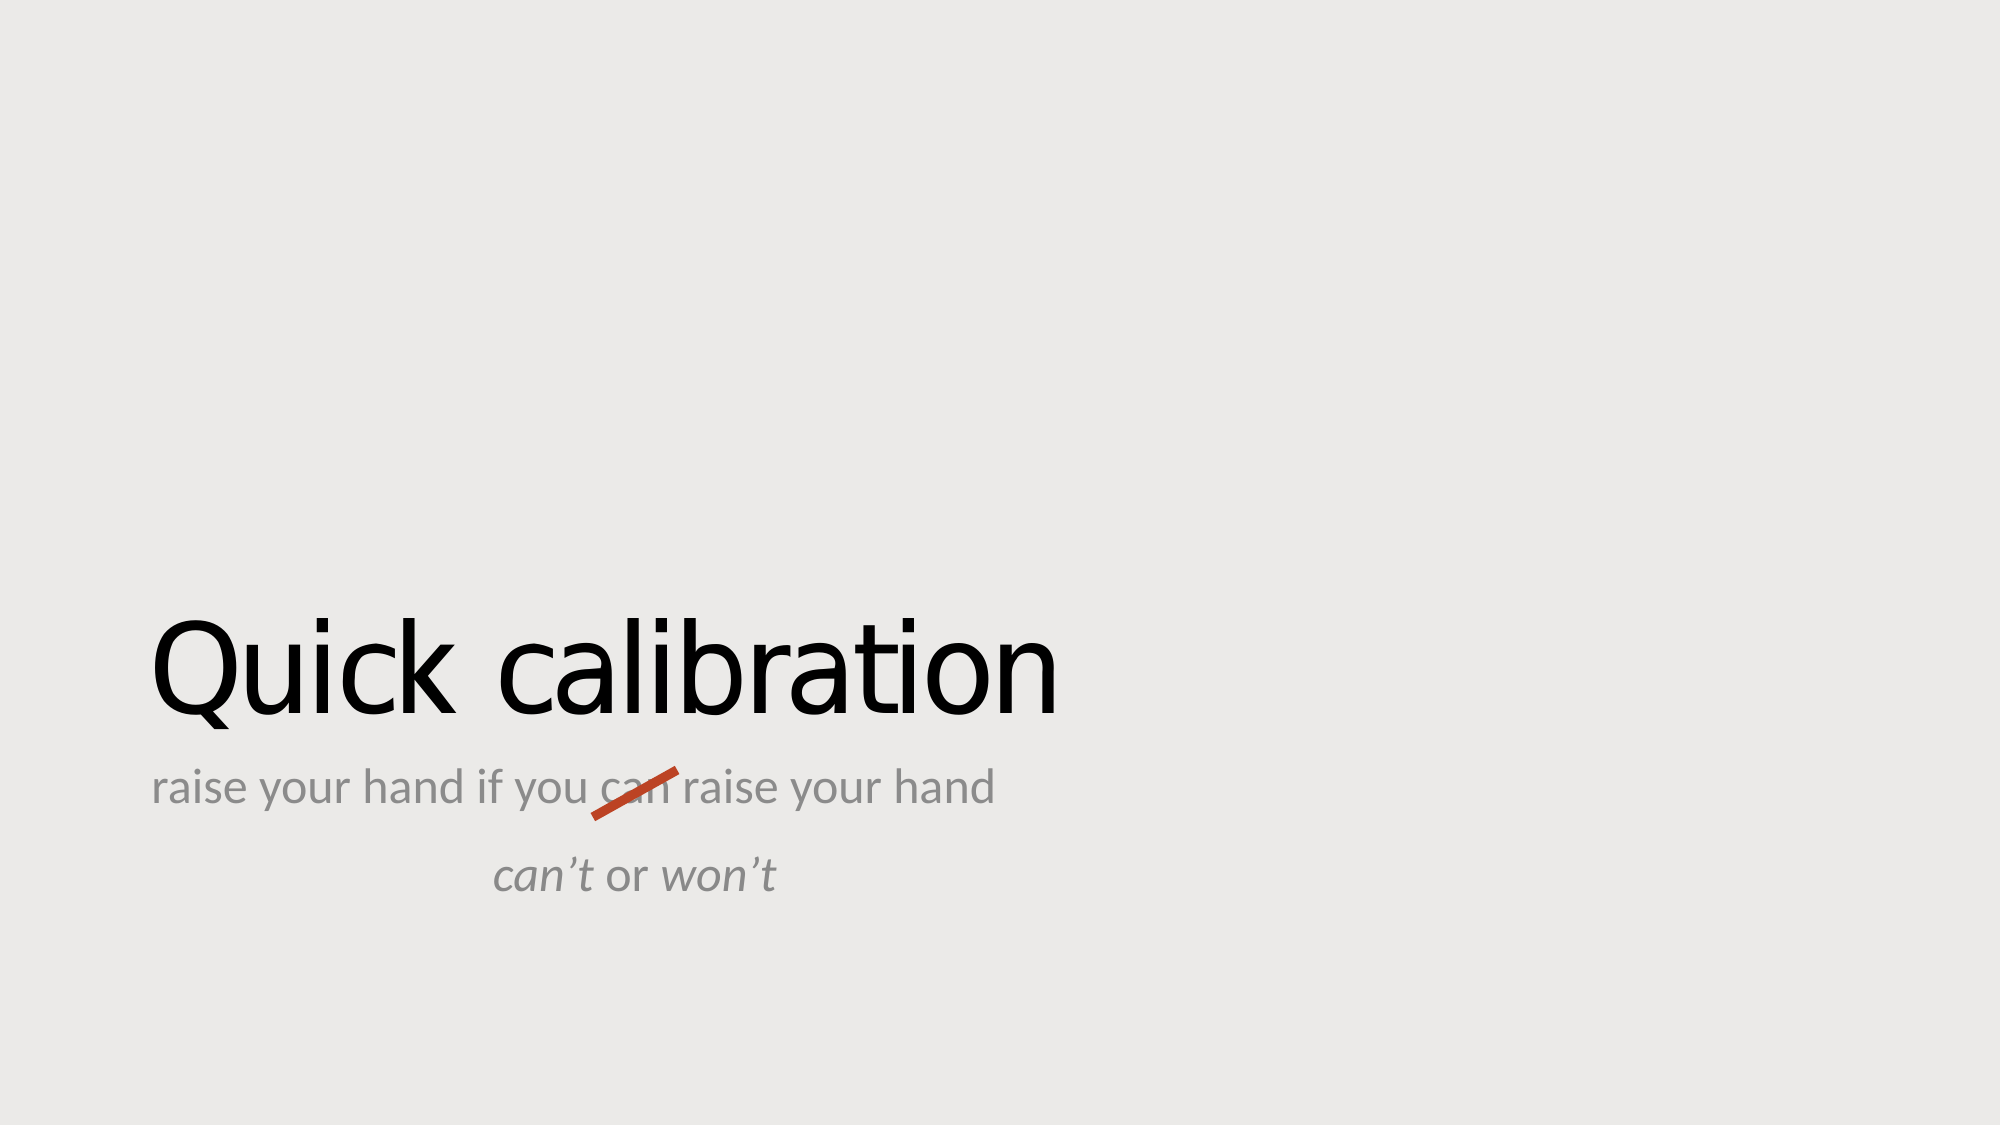

# Quick calibration
raise your hand if you can raise your hand
can’t or won’t